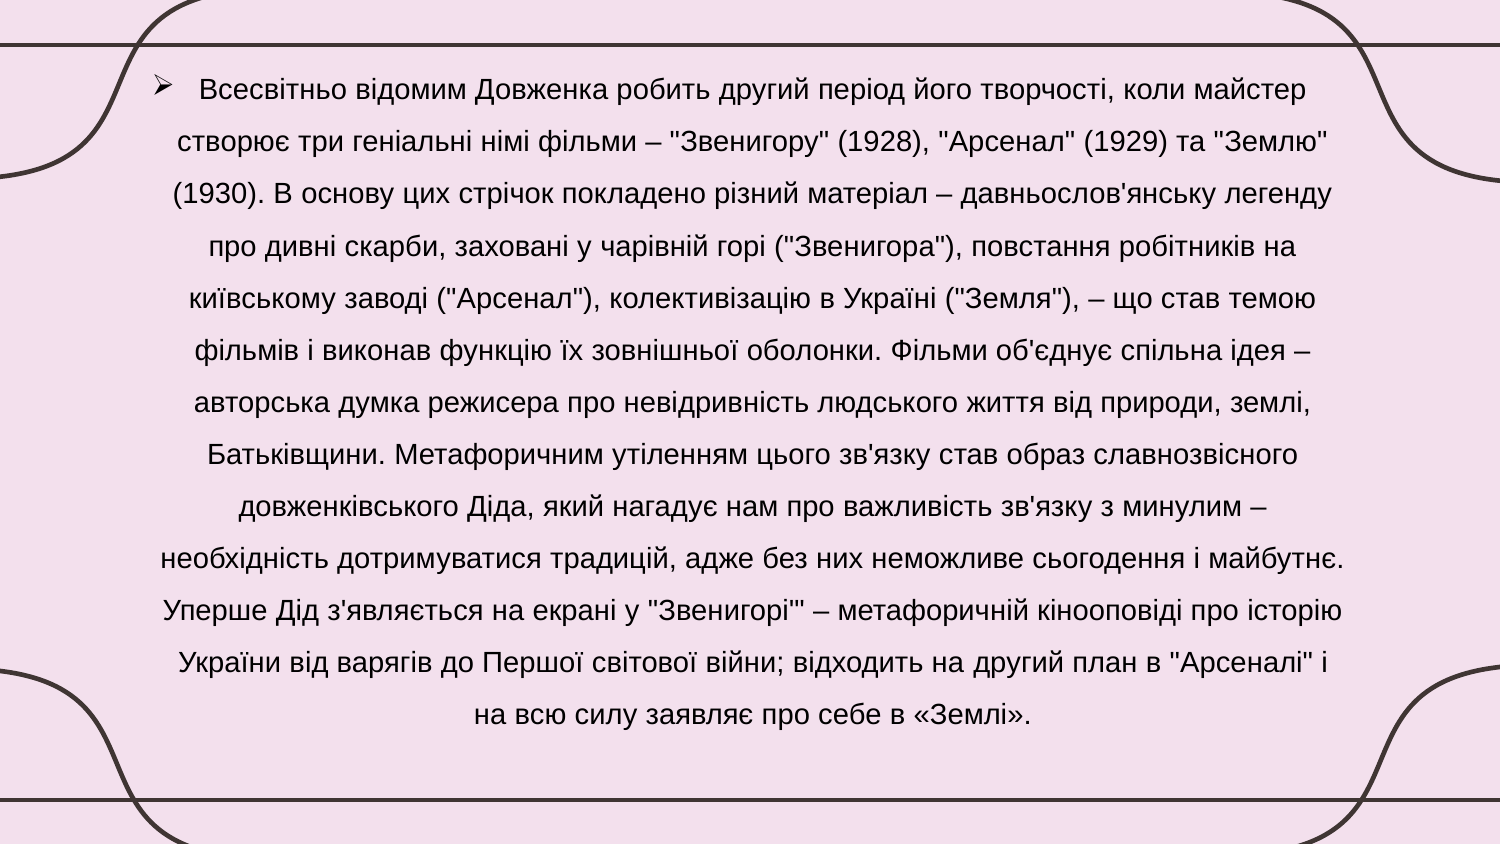

Всесвітньо відомим Довженка робить другий період його творчості, коли майстер створює три геніальні німі фільми – "Звенигору" (1928), "Арсенал" (1929) та "Землю" (1930). В основу цих стрічок покладено різний матеріал – давньослов'янську легенду про дивні скарби, заховані у чарівній горі ("Звенигора"), повстання робітників на київському заводі ("Арсенал"), колективізацію в Україні ("Земля"), – що став темою фільмів і виконав функцію їх зовнішньої оболонки. Фільми об'єднує спільна ідея – авторська думка режисера про невідривність людського життя від природи, землі, Батьківщини. Метафоричним утіленням цього зв'язку став образ славнозвісного довженківського Діда, який нагадує нам про важливість зв'язку з минулим – необхідність дотримуватися традицій, адже без них неможливе сьогодення і майбутнє. Уперше Дід з'являється на екрані у "Звенигорі"' – метафоричній кінооповіді про історію України від варягів до Першої світової війни; відходить на другий план в "Арсеналі" і на всю силу заявляє про себе в «Землі».